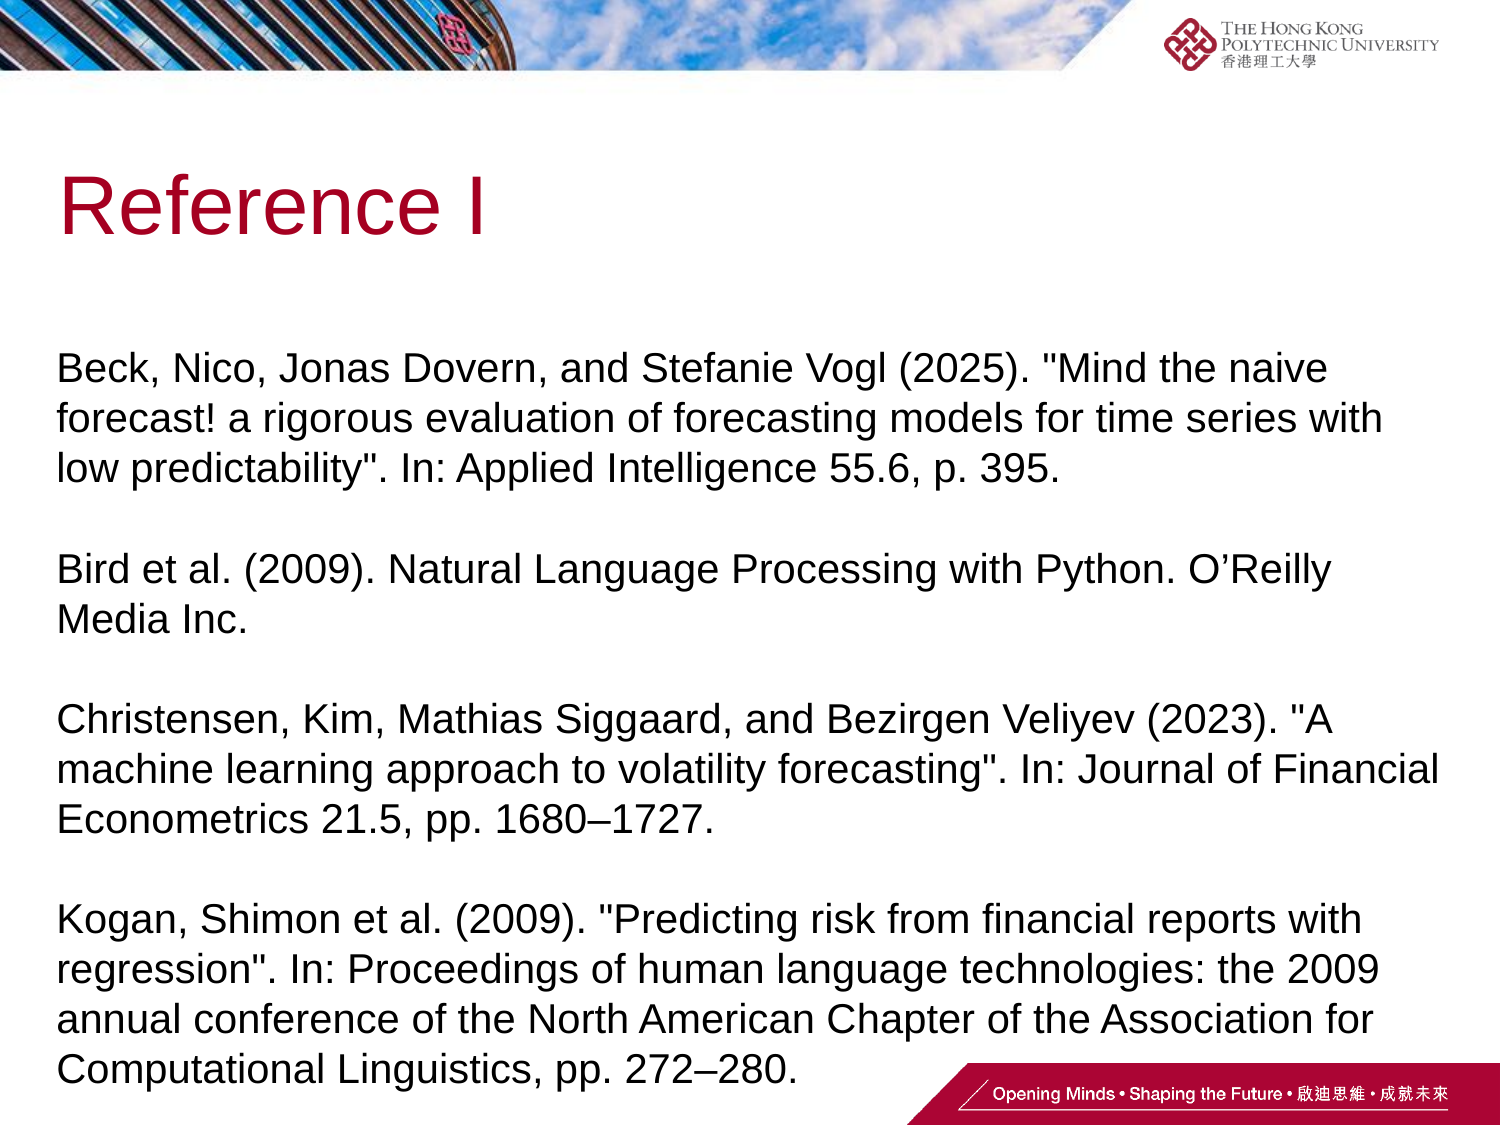

# Reference I
Beck, Nico, Jonas Dovern, and Stefanie Vogl (2025). "Mind the naive forecast! a rigorous evaluation of forecasting models for time series with low predictability". In: Applied Intelligence 55.6, p. 395.

Bird et al. (2009). Natural Language Processing with Python. O’Reilly Media Inc.

Christensen, Kim, Mathias Siggaard, and Bezirgen Veliyev (2023). "A machine learning approach to volatility forecasting". In: Journal of Financial Econometrics 21.5, pp. 1680–1727.

Kogan, Shimon et al. (2009). "Predicting risk from financial reports with regression". In: Proceedings of human language technologies: the 2009 annual conference of the North American Chapter of the Association for Computational Linguistics, pp. 272–280.